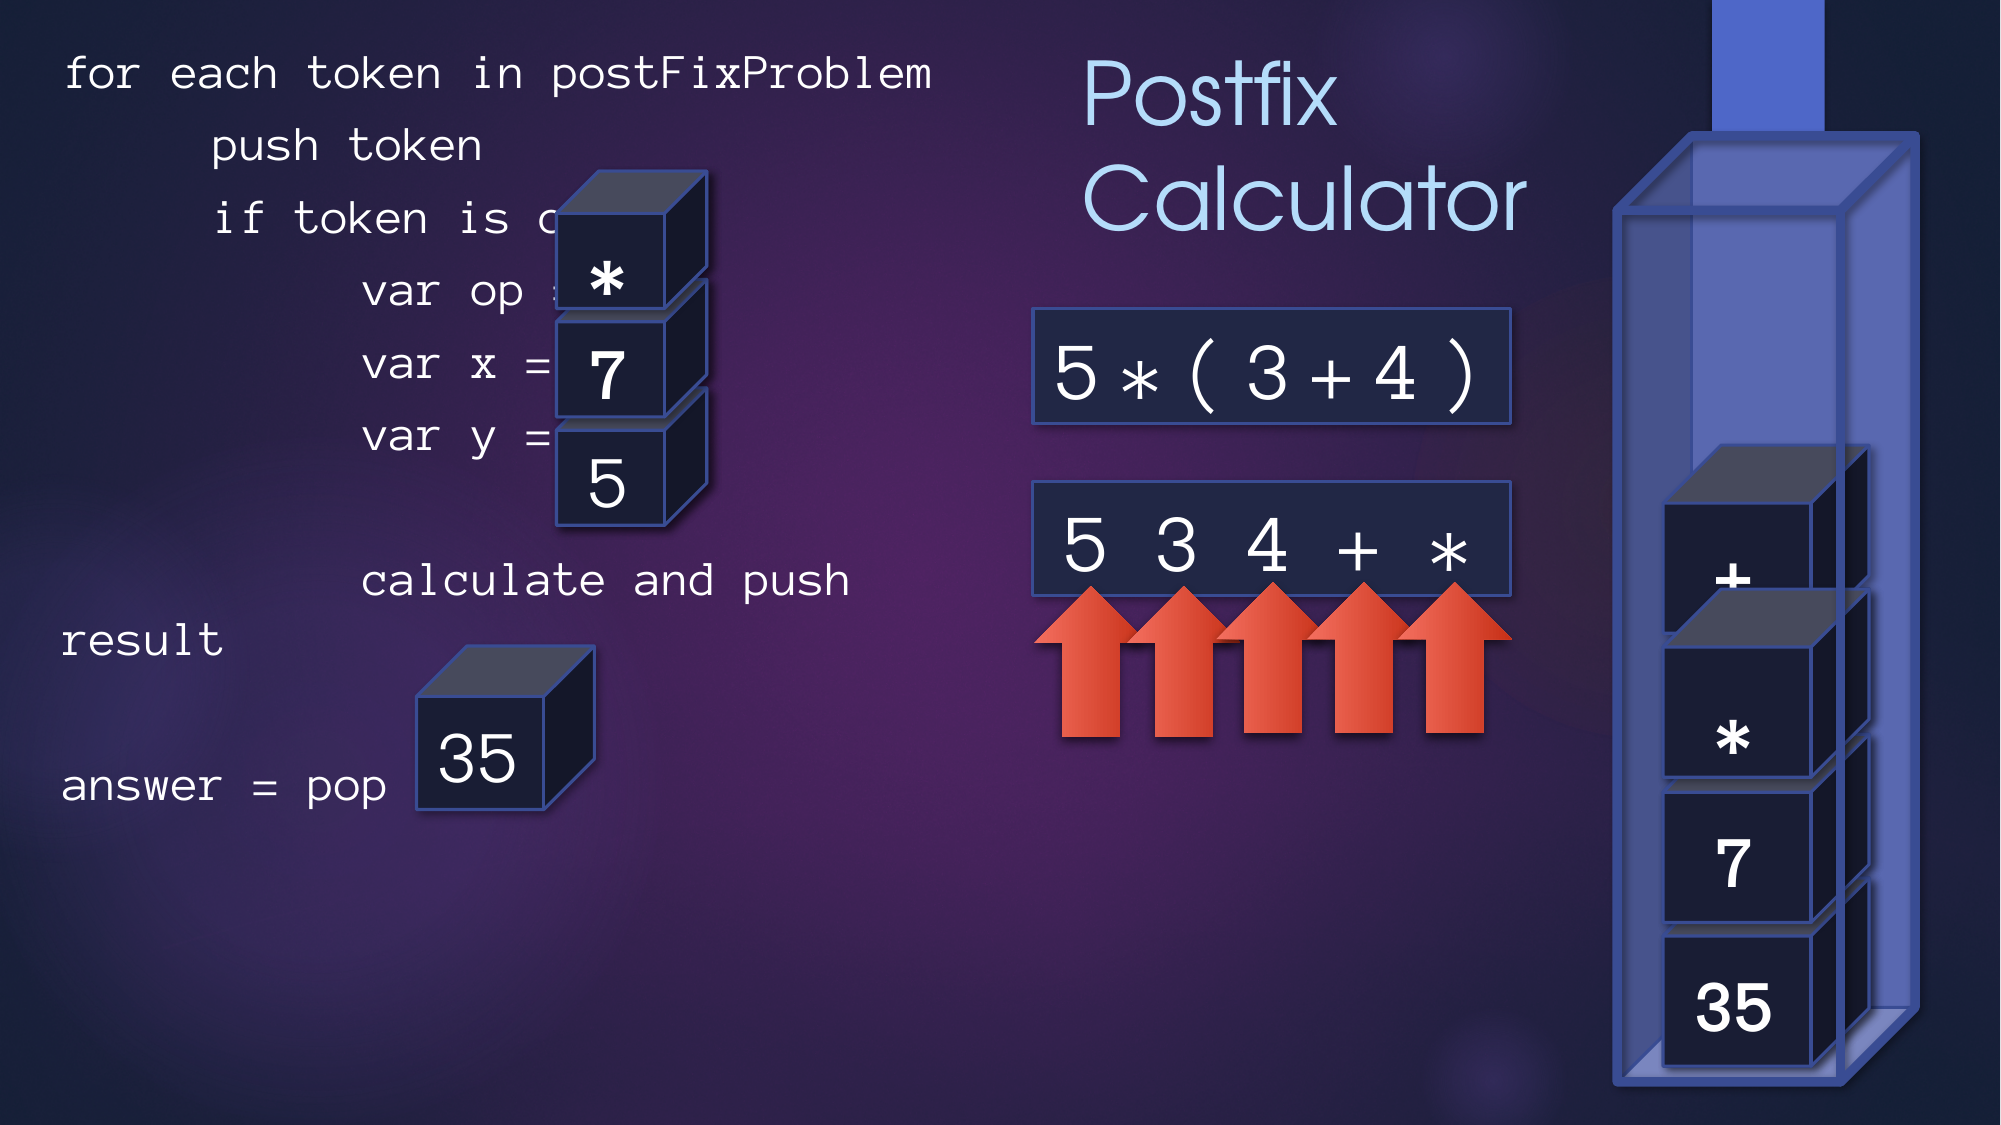

for each token in postFixProblem
	push token
	if token is op
		var op = pop
		var x = pop
		var y = pop

		calculate and push result

answer = pop

# Postfix Calculator

+
*
4
7
5 * ( 3 + 4 )
3
5
+
5 3 4 + *
4
*

35
3
7
35
5